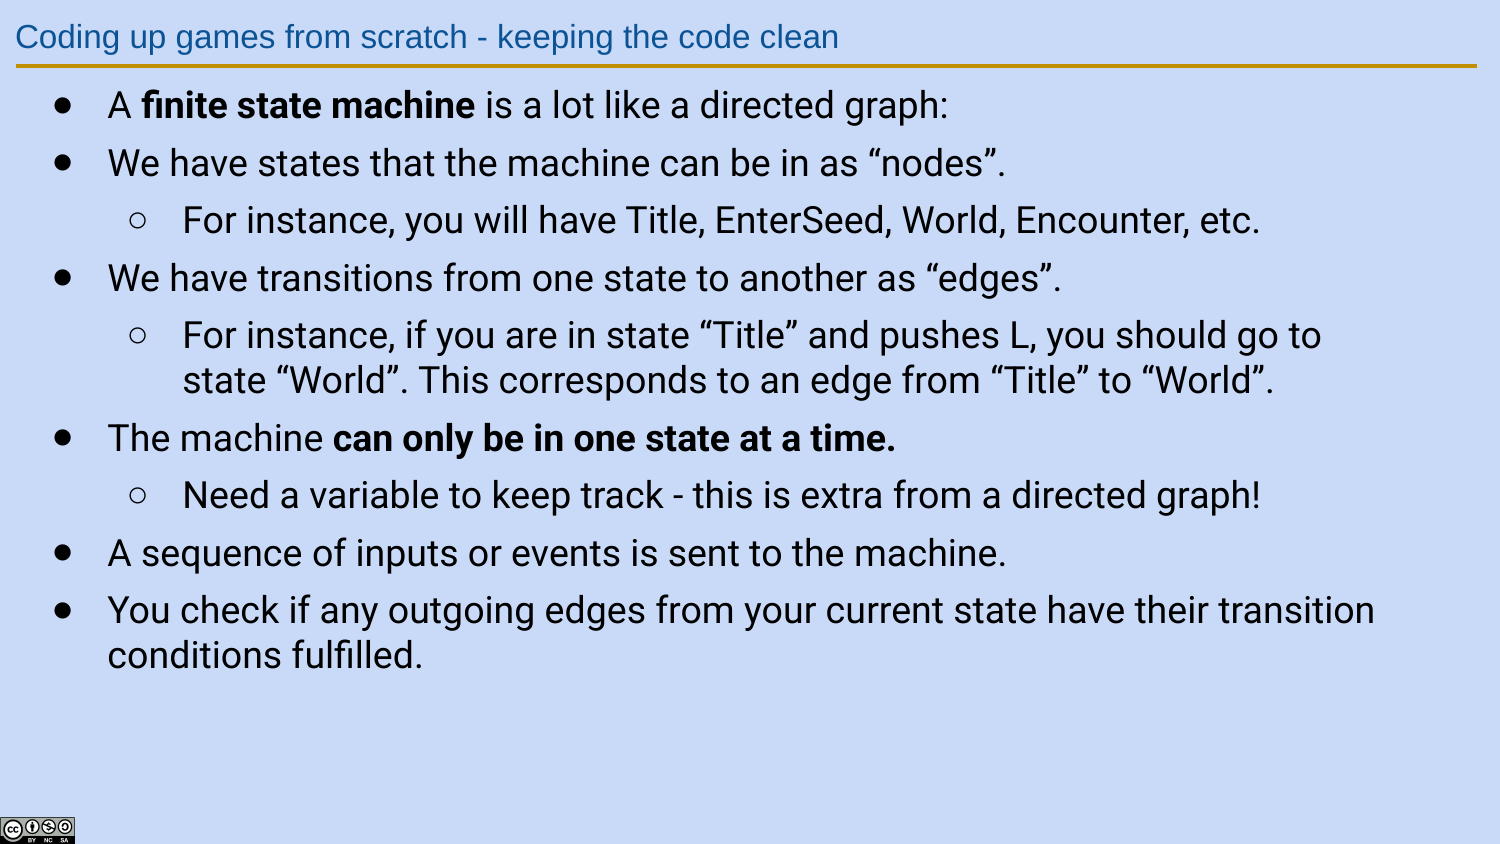

# Coding up games from scratch - keeping the code clean
A finite state machine is a lot like a directed graph:
We have states that the machine can be in as “nodes”.
For instance, you will have Title, EnterSeed, World, Encounter, etc.
We have transitions from one state to another as “edges”.
For instance, if you are in state “Title” and pushes L, you should go to state “World”. This corresponds to an edge from “Title” to “World”.
The machine can only be in one state at a time.
Need a variable to keep track - this is extra from a directed graph!
A sequence of inputs or events is sent to the machine.
You check if any outgoing edges from your current state have their transition conditions fulfilled.